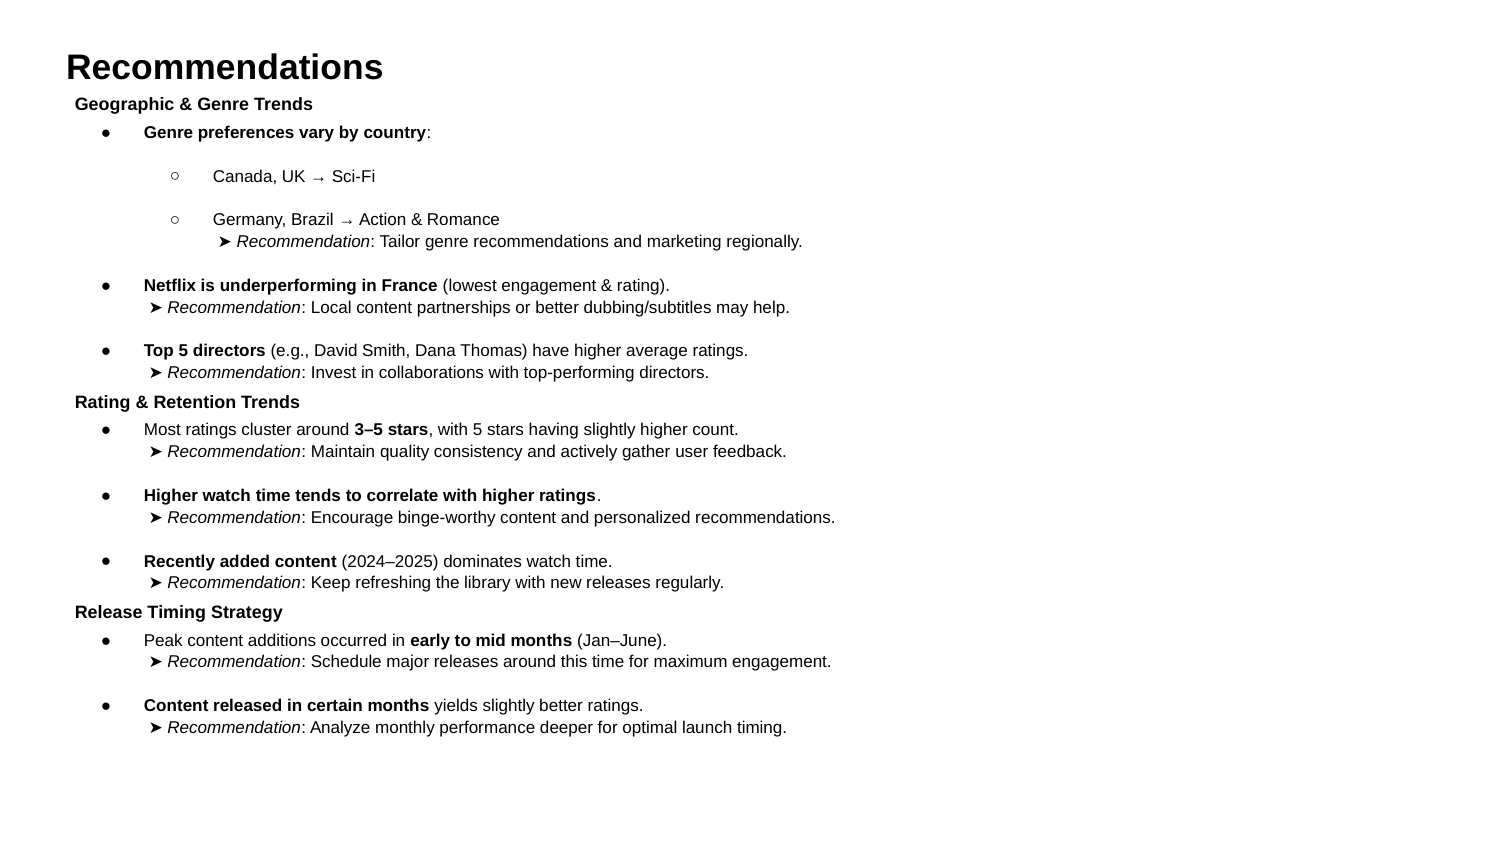

# Recommendations
Geographic & Genre Trends
Genre preferences vary by country:
Canada, UK → Sci-Fi
Germany, Brazil → Action & Romance
 ➤ Recommendation: Tailor genre recommendations and marketing regionally.
Netflix is underperforming in France (lowest engagement & rating).
 ➤ Recommendation: Local content partnerships or better dubbing/subtitles may help.
Top 5 directors (e.g., David Smith, Dana Thomas) have higher average ratings.
 ➤ Recommendation: Invest in collaborations with top-performing directors.
Rating & Retention Trends
Most ratings cluster around 3–5 stars, with 5 stars having slightly higher count.
 ➤ Recommendation: Maintain quality consistency and actively gather user feedback.
Higher watch time tends to correlate with higher ratings.
 ➤ Recommendation: Encourage binge-worthy content and personalized recommendations.
Recently added content (2024–2025) dominates watch time.
 ➤ Recommendation: Keep refreshing the library with new releases regularly.
Release Timing Strategy
Peak content additions occurred in early to mid months (Jan–June).
 ➤ Recommendation: Schedule major releases around this time for maximum engagement.
Content released in certain months yields slightly better ratings.
 ➤ Recommendation: Analyze monthly performance deeper for optimal launch timing.